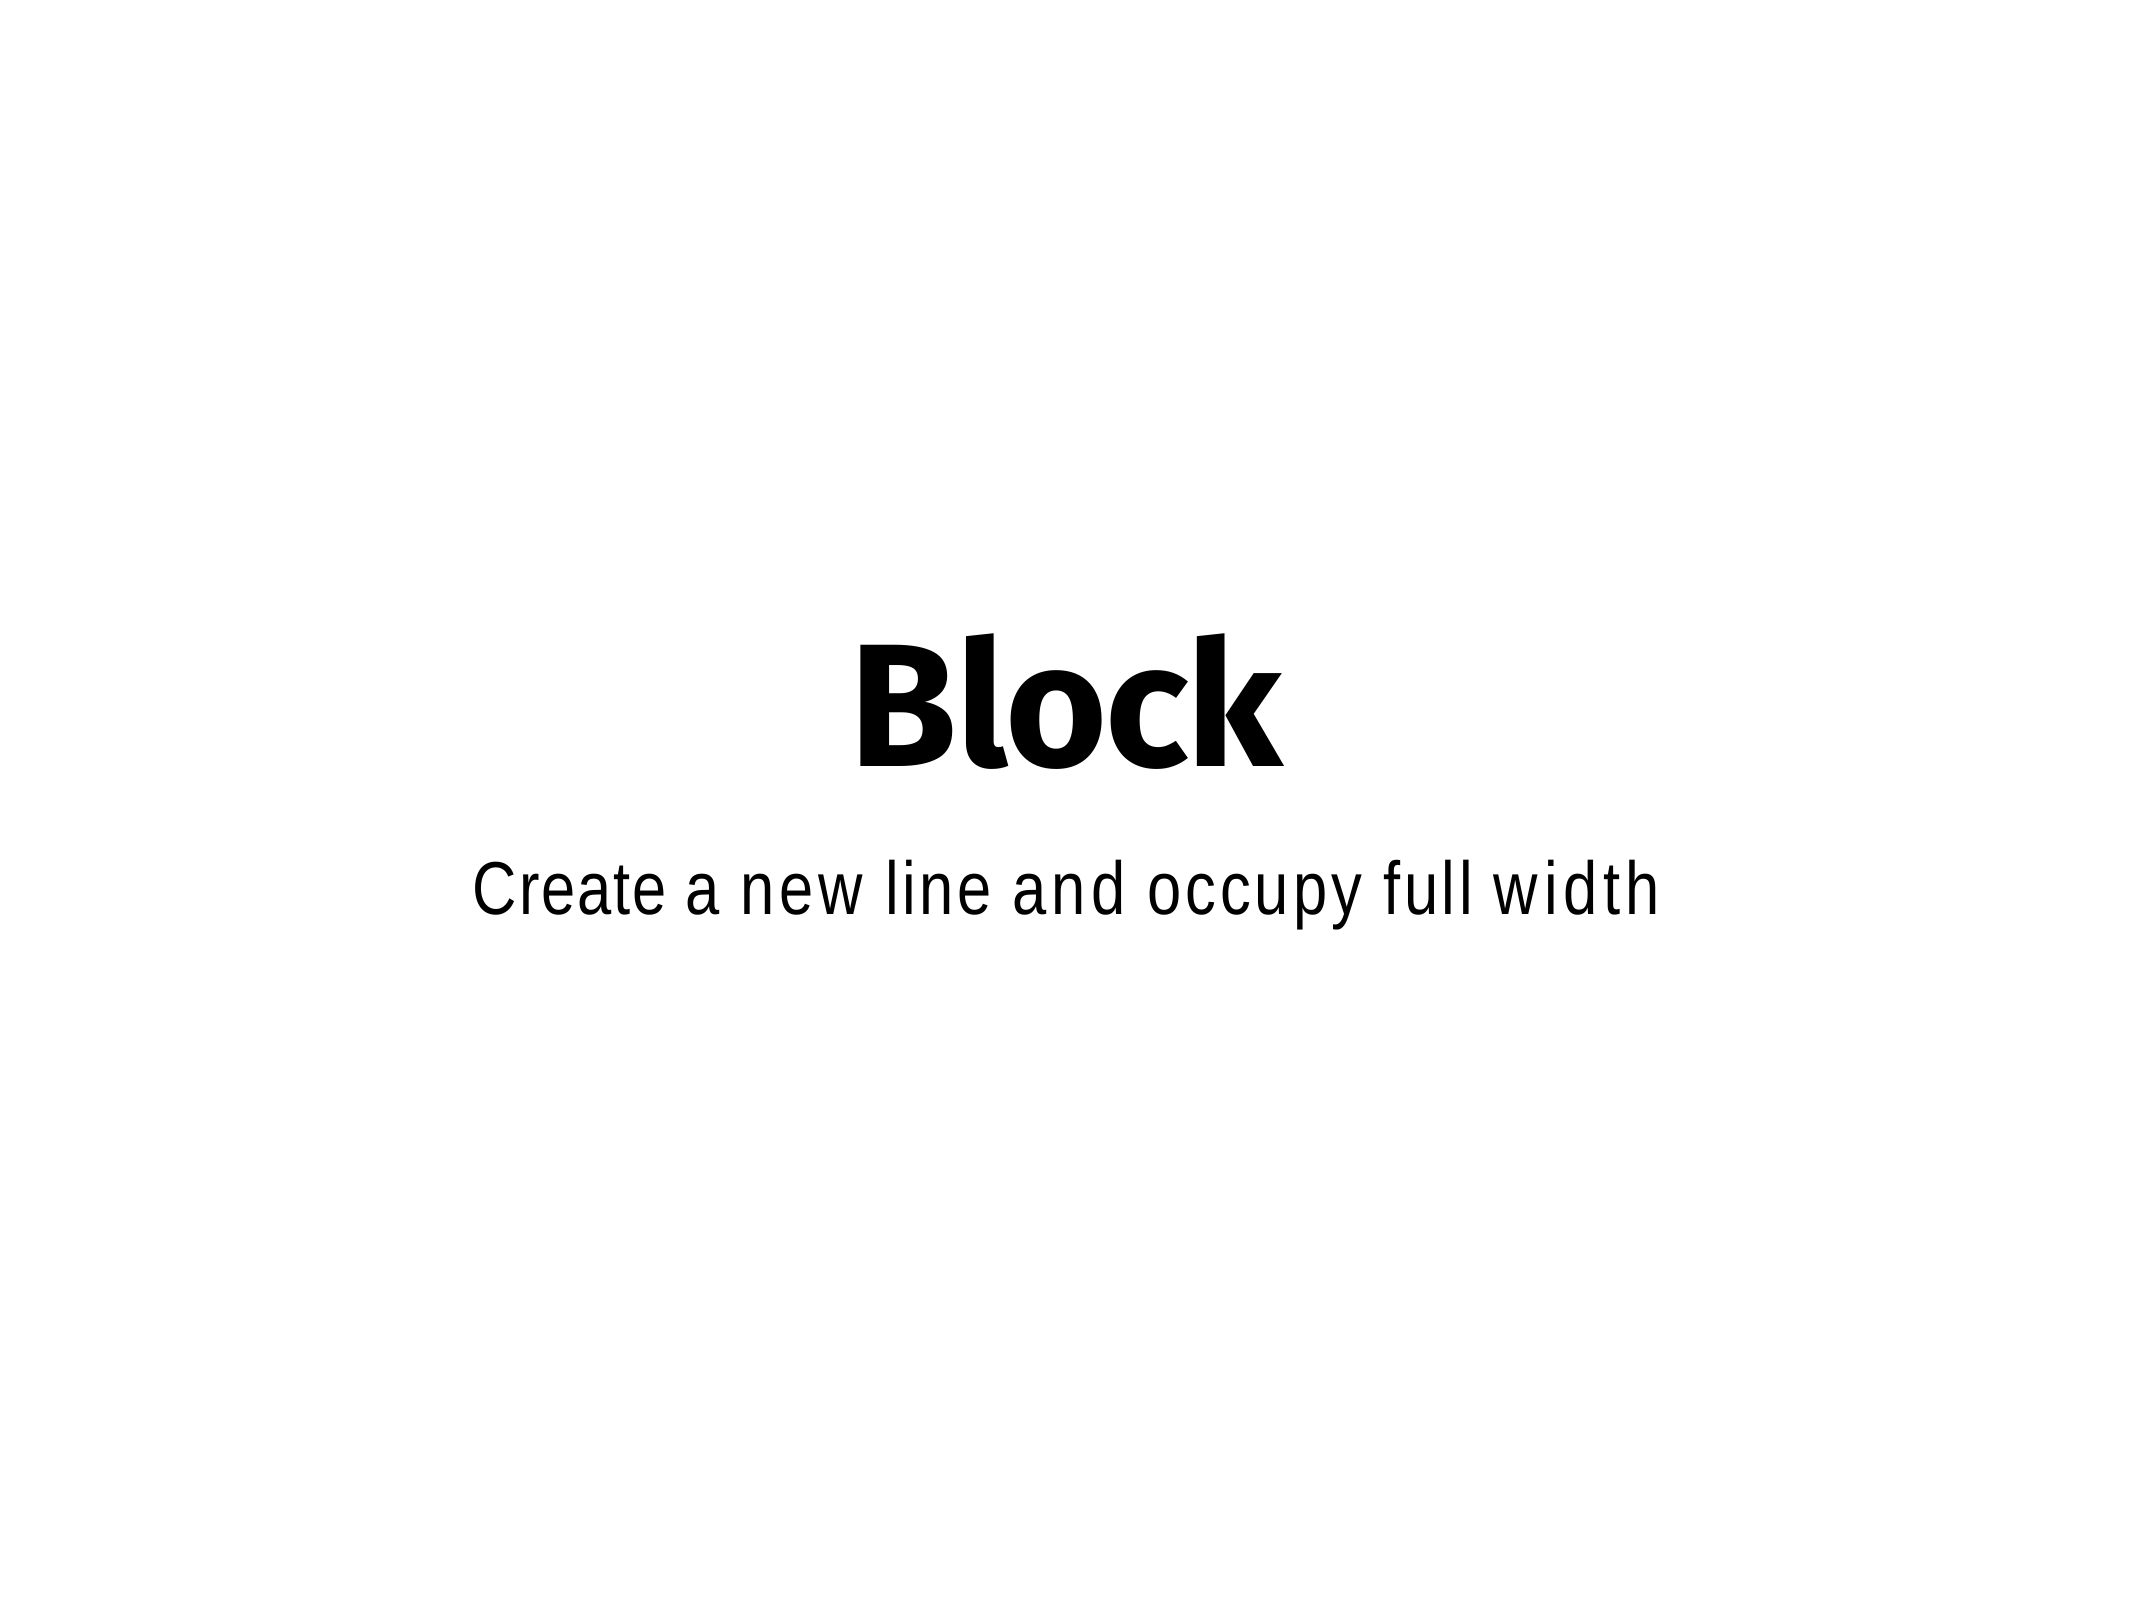

# Block
Create a new line and occupy full width